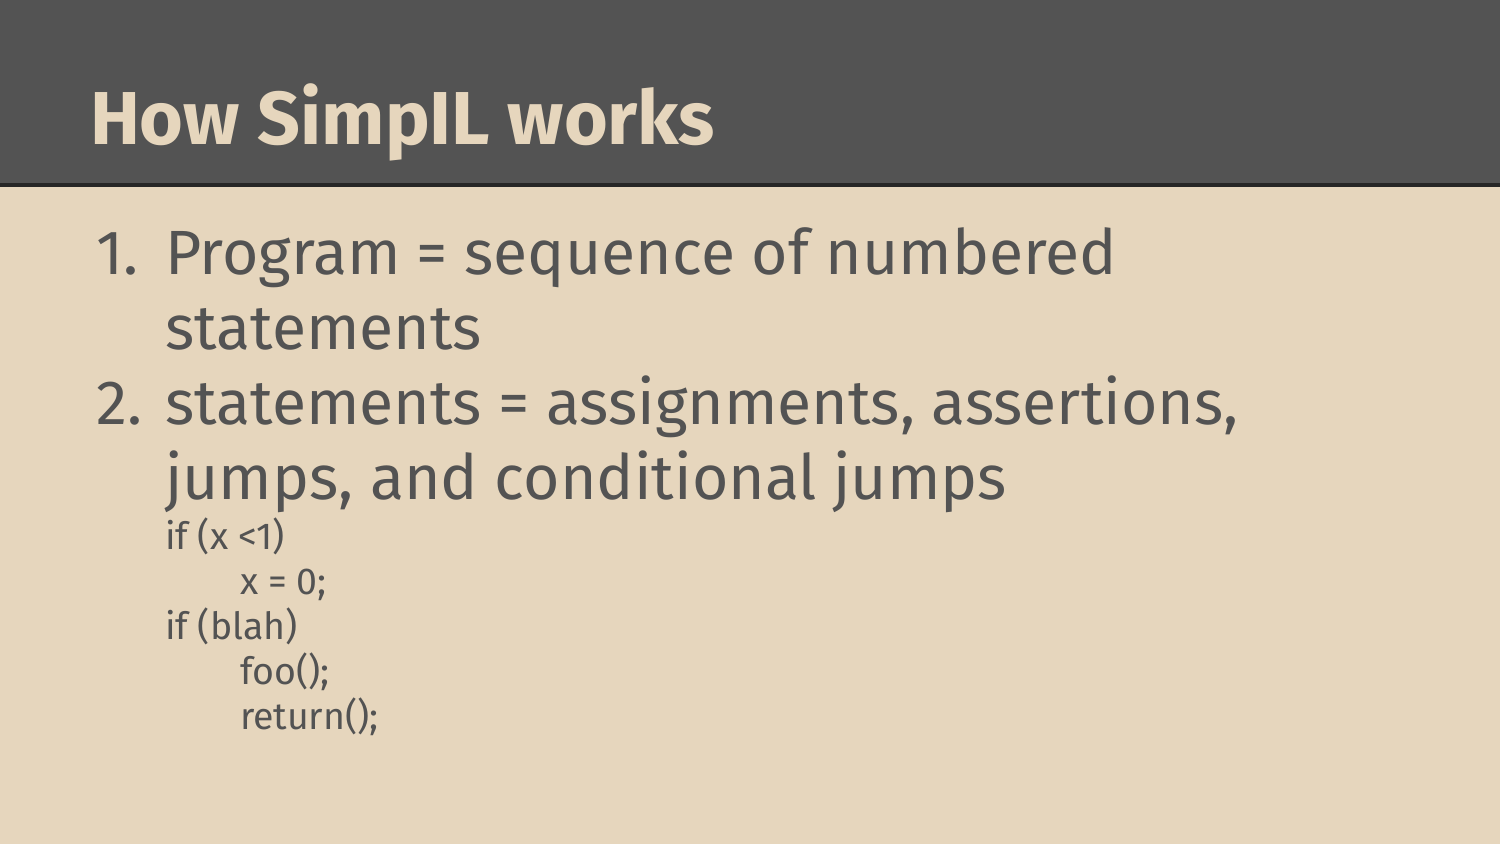

# How SimpIL works
Program = sequence of numbered statements
statements = assignments, assertions, jumps, and conditional jumps
if (x <1)
x = 0;
if (blah)
foo();
	return();